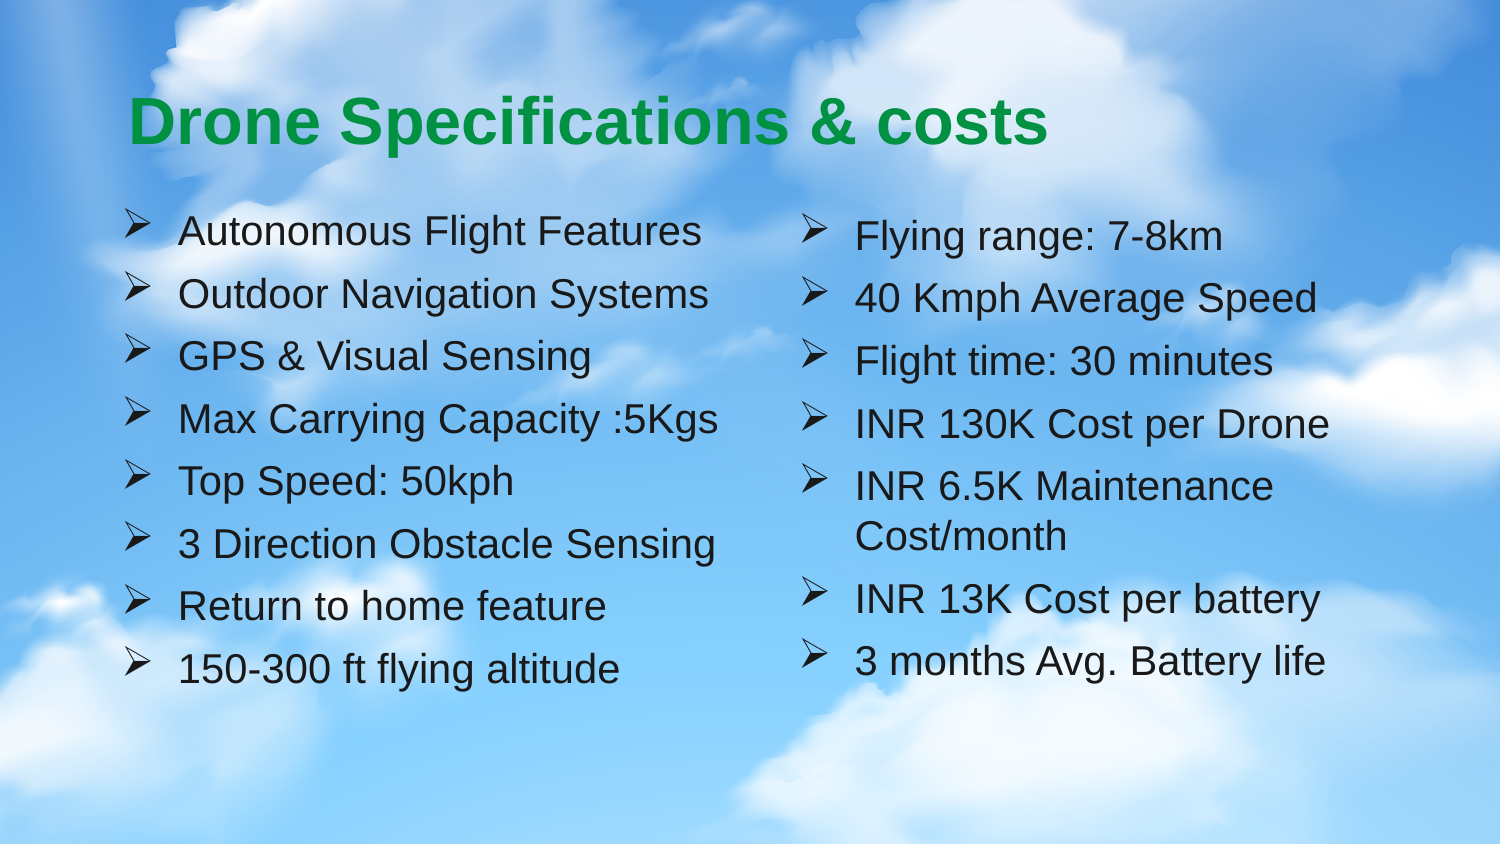

# Drone Specifications & costs
Autonomous Flight Features
Outdoor Navigation Systems
GPS & Visual Sensing
Max Carrying Capacity :5Kgs
Top Speed: 50kph
3 Direction Obstacle Sensing
Return to home feature
150-300 ft flying altitude
Flying range: 7-8km
40 Kmph Average Speed
Flight time: 30 minutes
INR 130K Cost per Drone
INR 6.5K Maintenance Cost/month
INR 13K Cost per battery
3 months Avg. Battery life